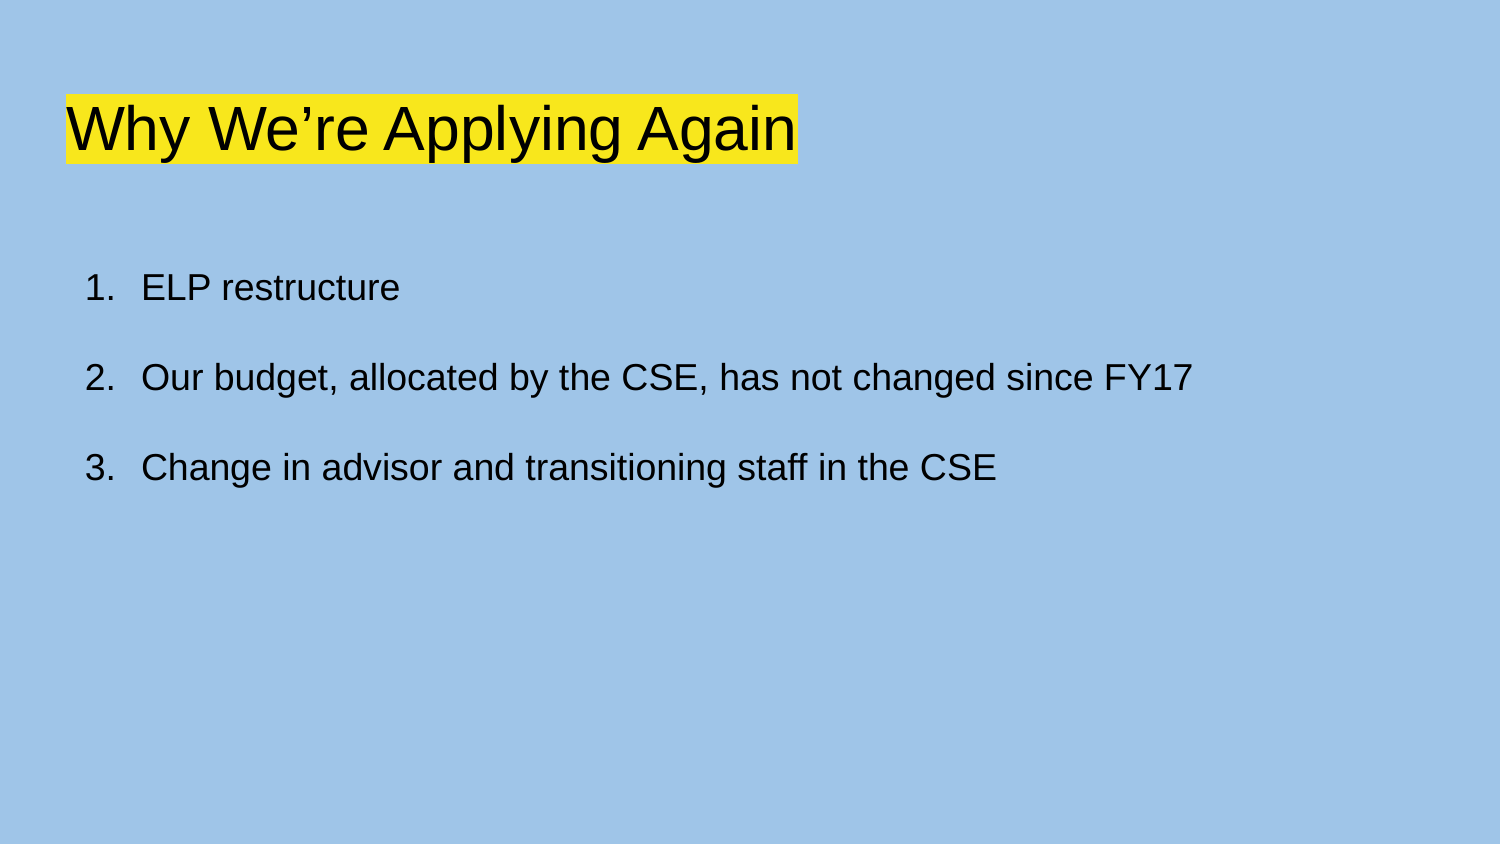

# Why We’re Applying Again
ELP restructure
Our budget, allocated by the CSE, has not changed since FY17
Change in advisor and transitioning staff in the CSE